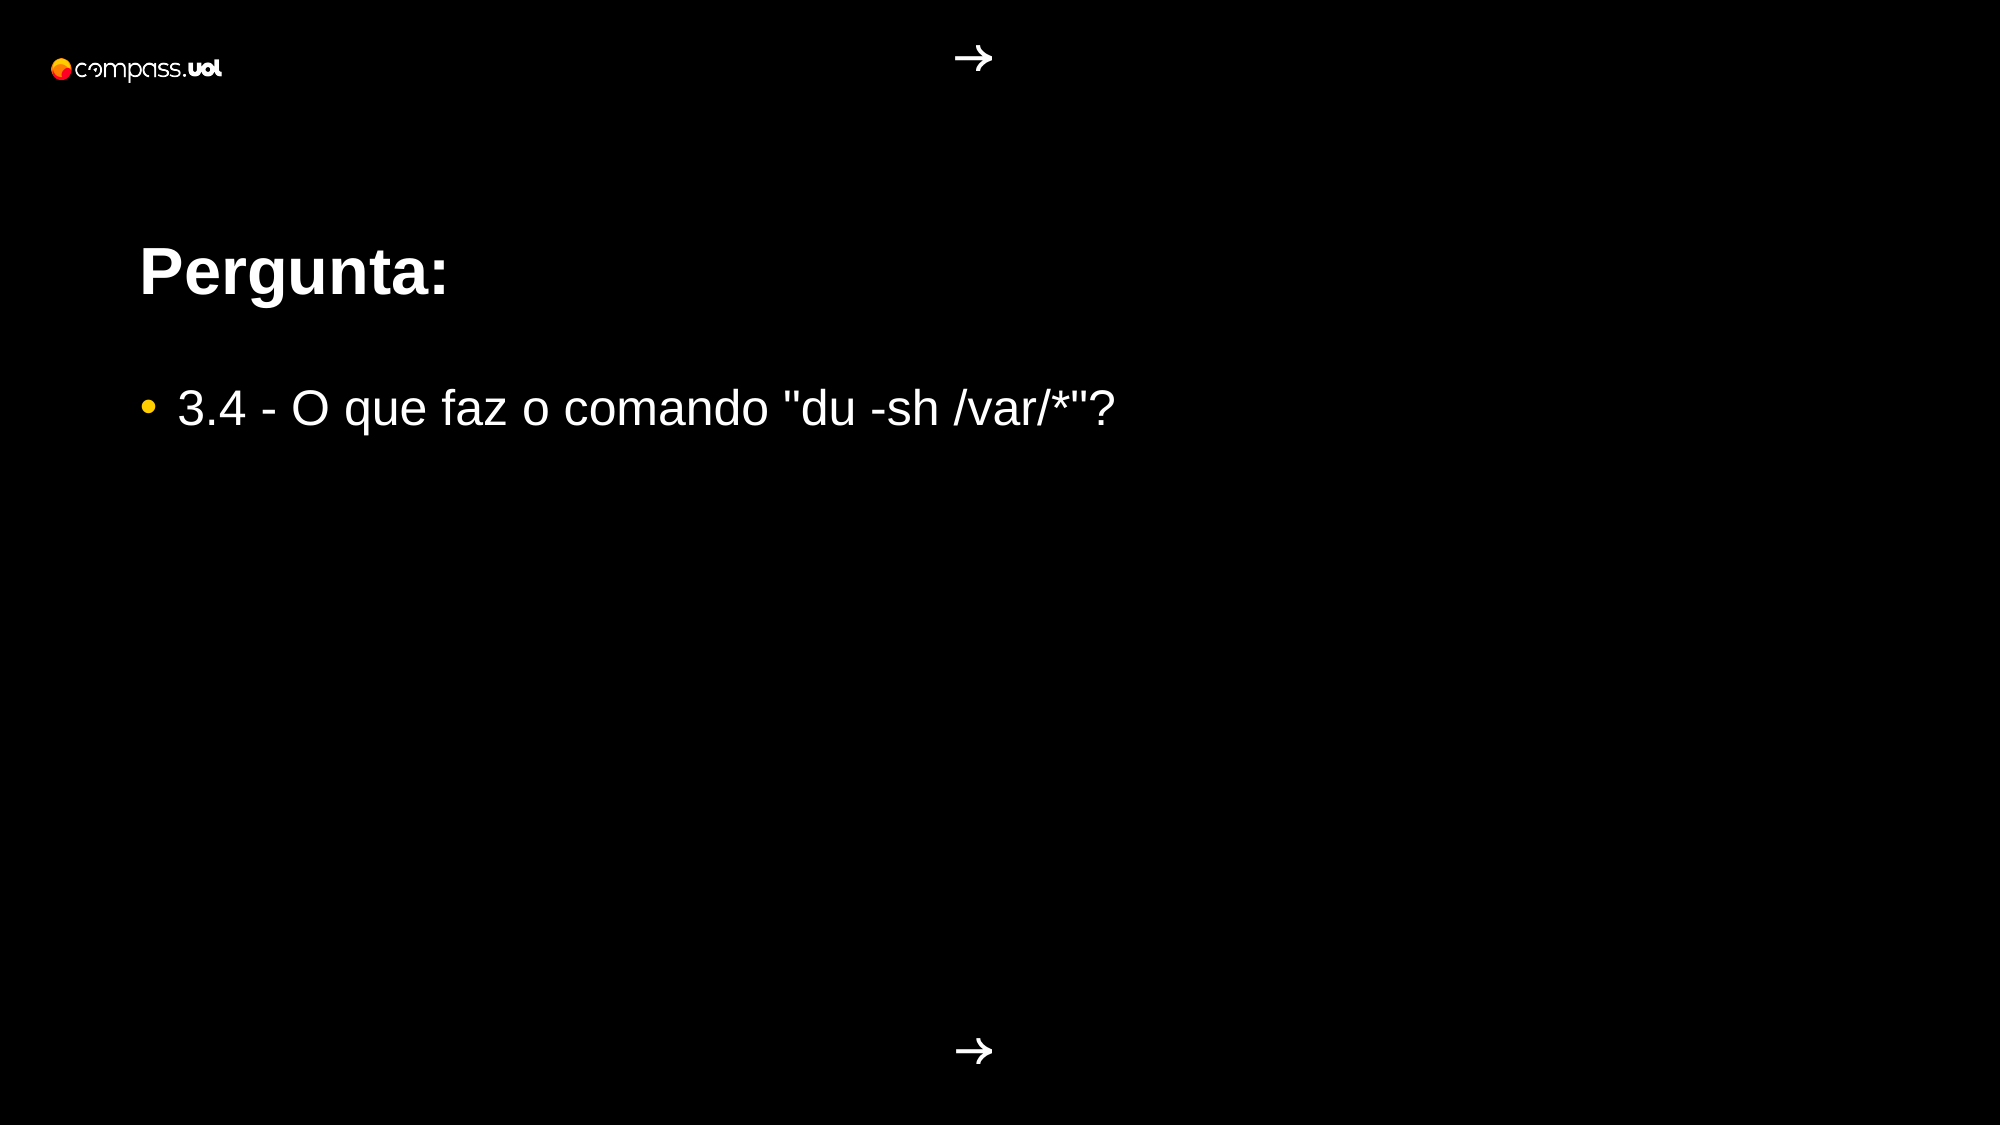

Pergunta:
3.4 - O que faz o comando "du -sh /var/*"?